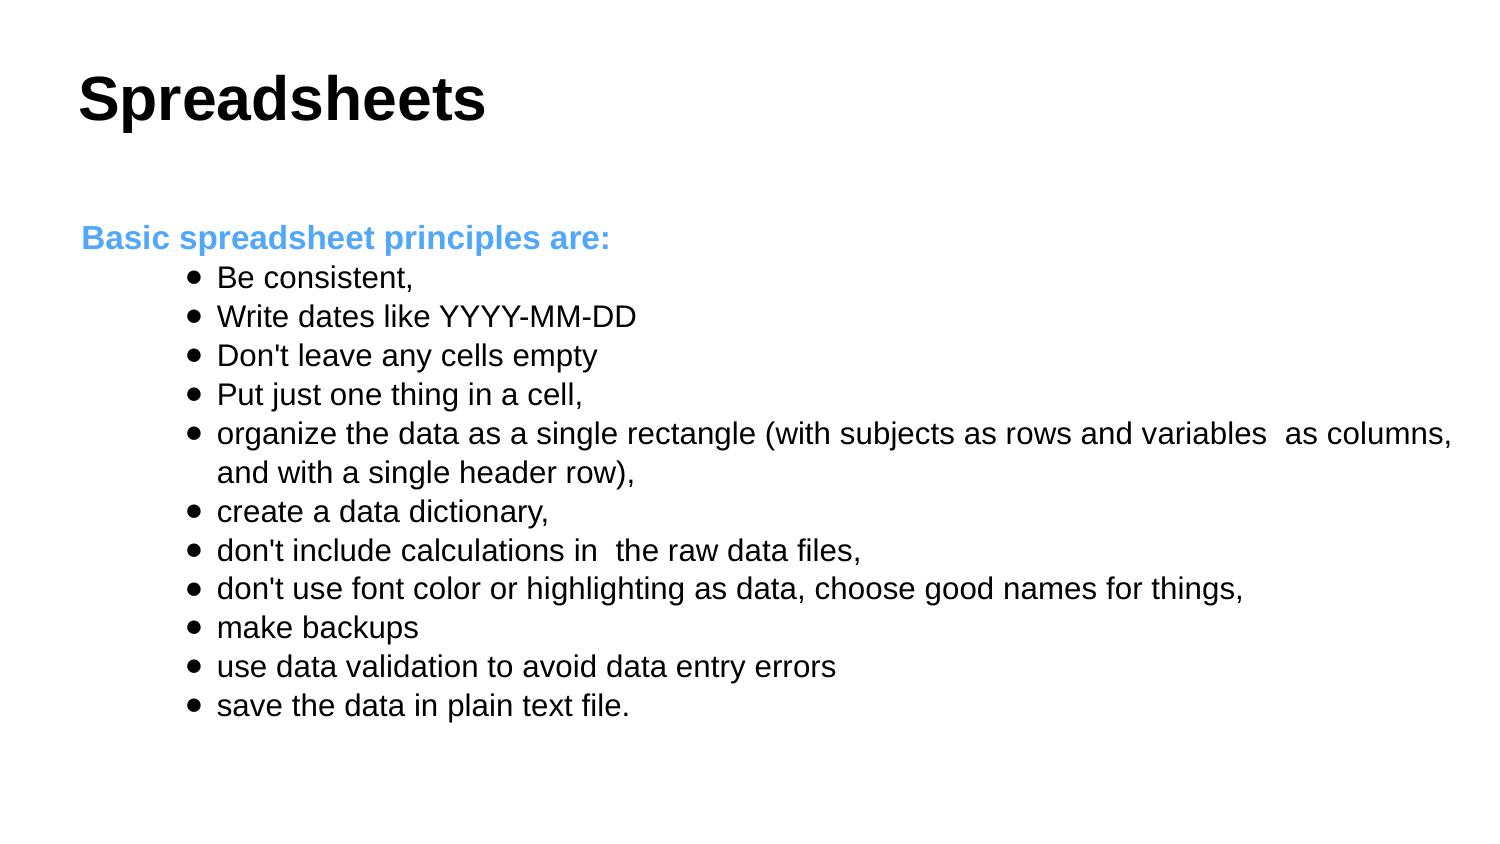

# Spreadsheets

Basic spreadsheet principles are:
Be consistent,
Write dates like YYYY-MM-DD
Don't leave any cells empty
Put just one thing in a cell,
organize the data as a single rectangle (with subjects as rows and variables  as columns, and with a single header row),
create a data dictionary,
don't include calculations in  the raw data files,
don't use font color or highlighting as data, choose good names for things,
make backups
use data validation to avoid data entry errors
save the data in plain text file.